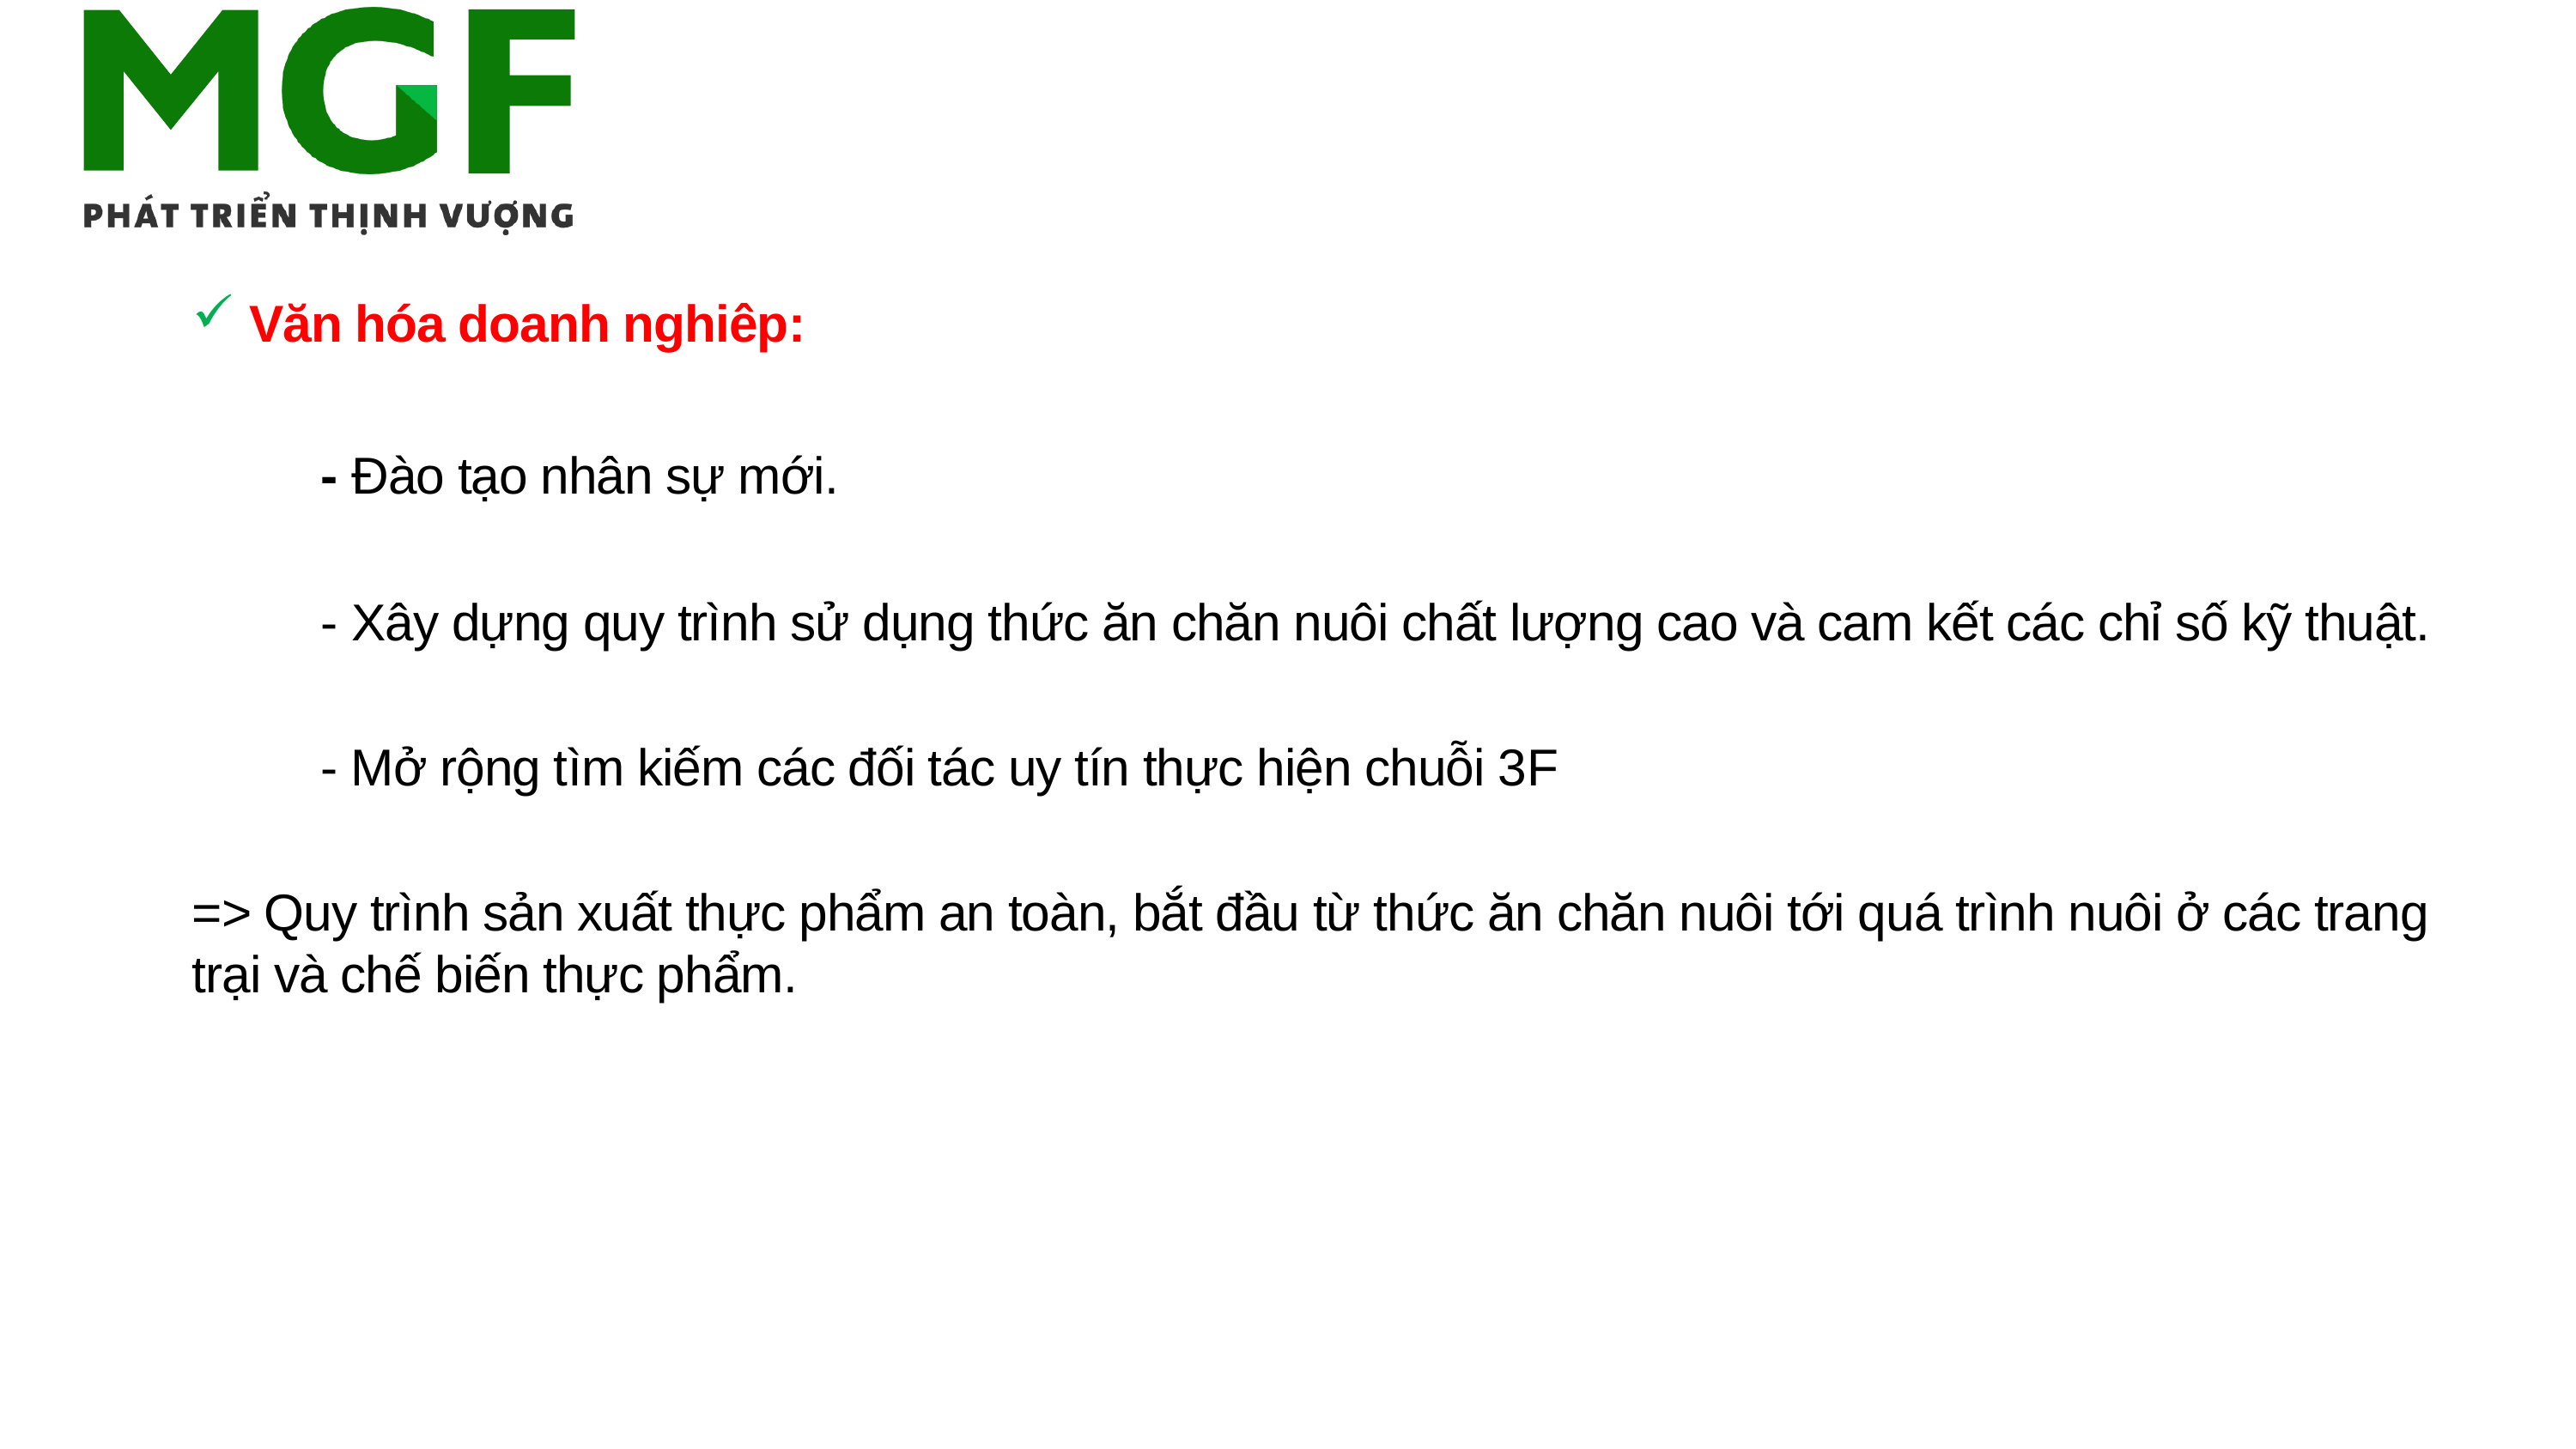

Văn hóa doanh nghiêp:

	- Đào tạo nhân sự mới.

	- Xây dựng quy trình sử dụng thức ăn chăn nuôi chất lượng cao và cam kết các chỉ số kỹ thuật.

	- Mở rộng tìm kiếm các đối tác uy tín thực hiện chuỗi 3F

=> Quy trình sản xuất thực phẩm an toàn, bắt đầu từ thức ăn chăn nuôi tới quá trình nuôi ở các trang trại và chế biến thực phẩm.